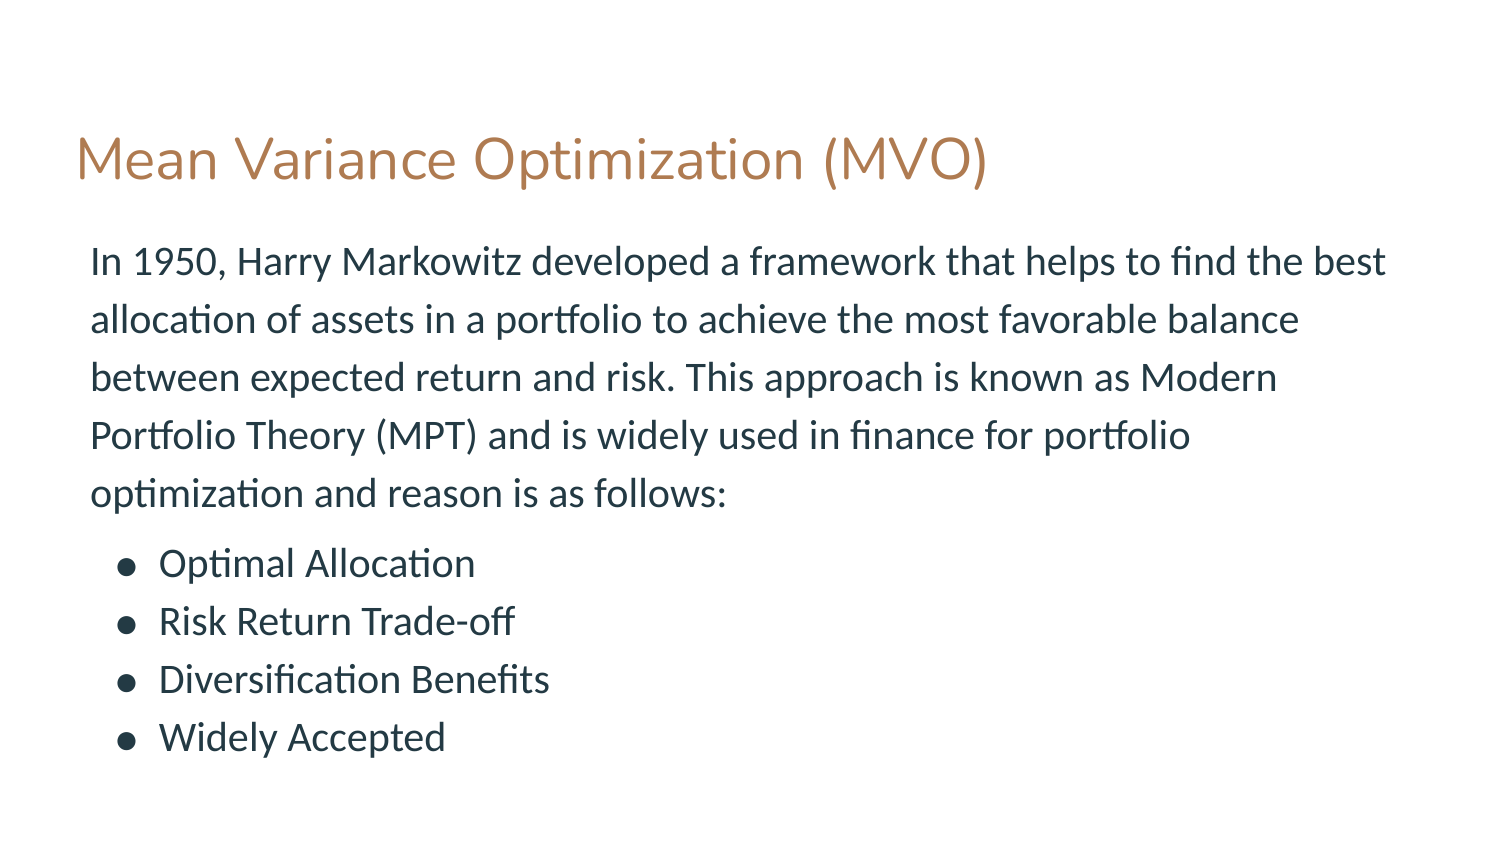

# Mean Variance Optimization (MVO)
In 1950, Harry Markowitz developed a framework that helps to find the best allocation of assets in a portfolio to achieve the most favorable balance between expected return and risk. This approach is known as Modern Portfolio Theory (MPT) and is widely used in finance for portfolio optimization and reason is as follows:
Optimal Allocation
Risk Return Trade-off
Diversification Benefits
Widely Accepted